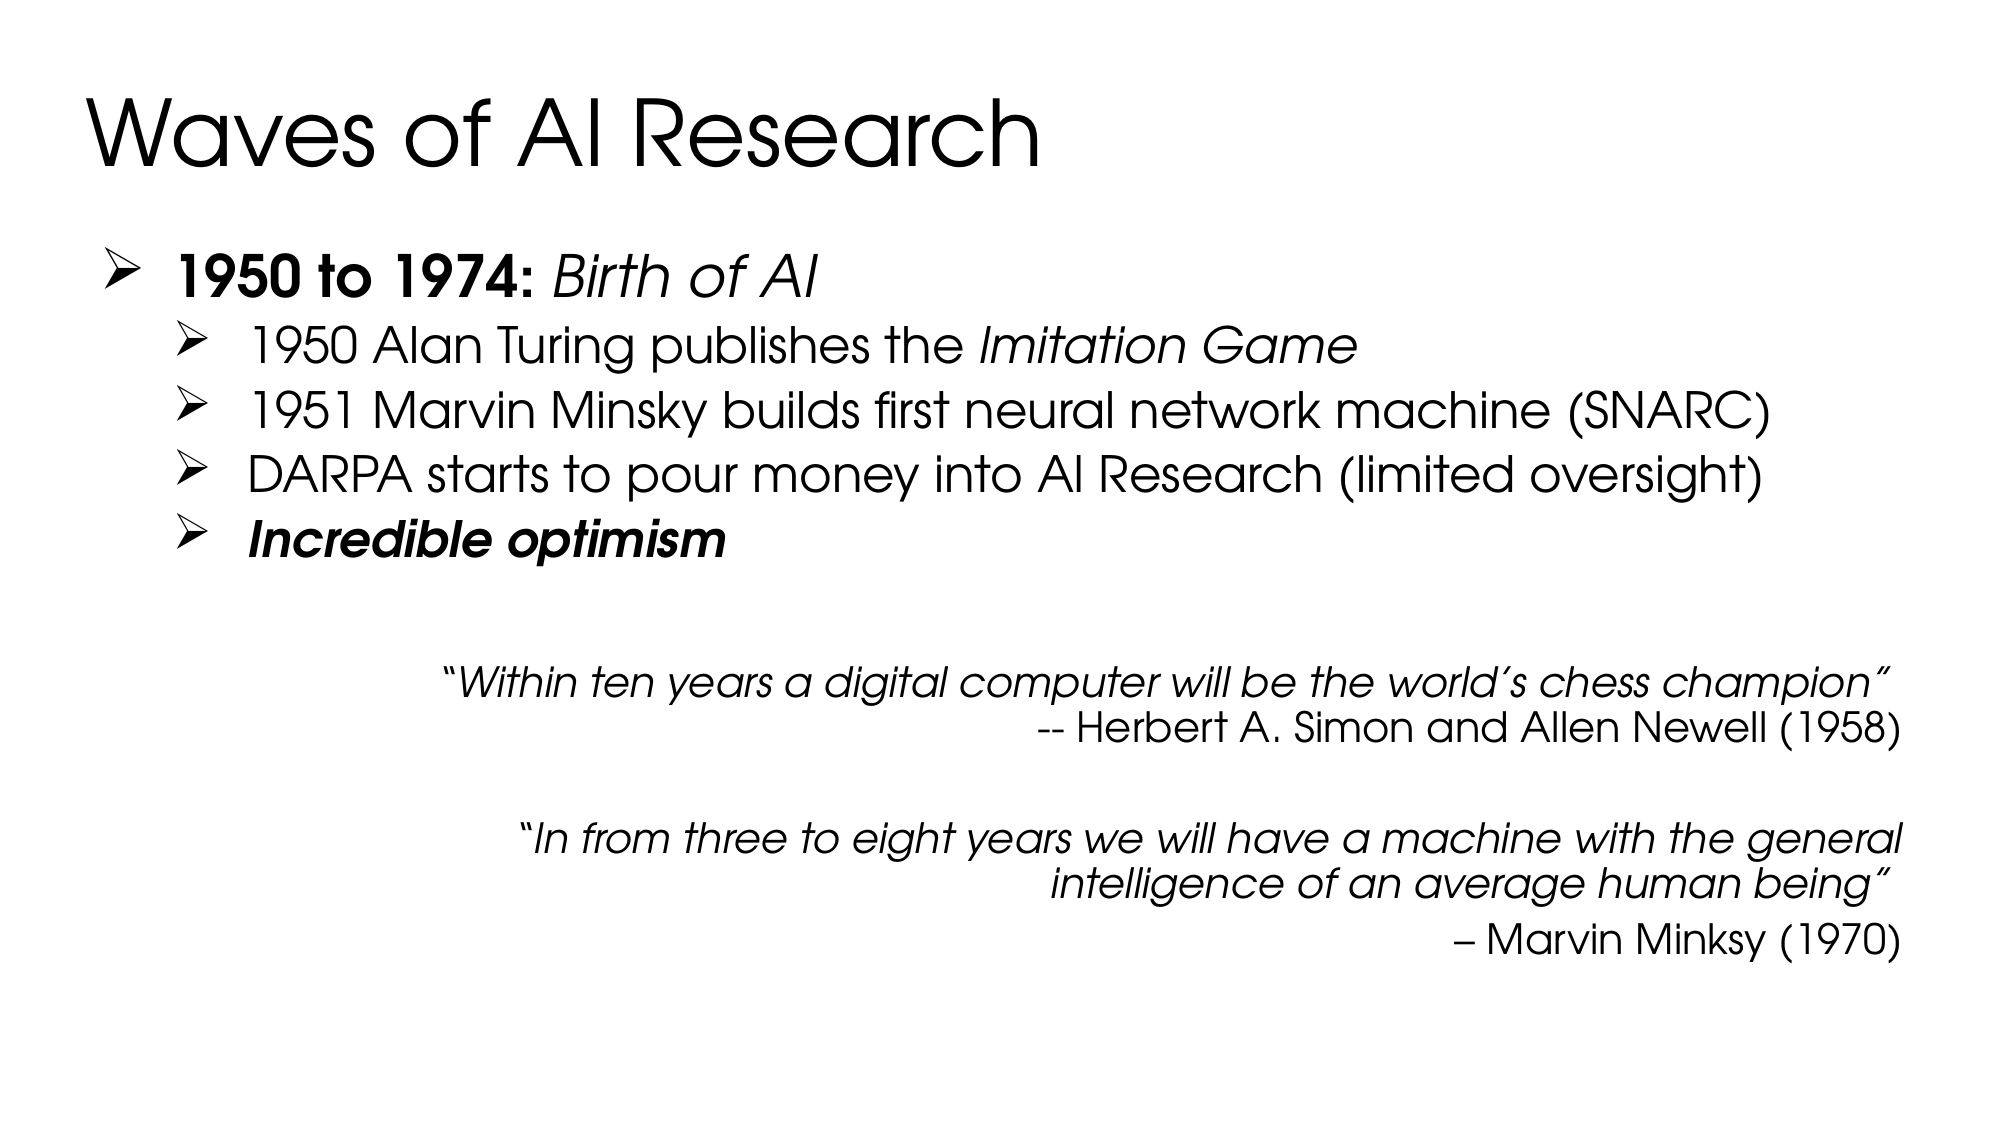

# Waves of AI Research
1950 to 1974: Birth of AI
1950 Alan Turing publishes the Imitation Game
1951 Marvin Minsky builds first neural network machine (SNARC)
DARPA starts to pour money into AI Research (limited oversight)
Incredible optimism

“Within ten years a digital computer will be the world’s chess champion”
-- Herbert A. Simon and Allen Newell (1958)

“In from three to eight years we will have a machine with the general intelligence of an average human being”
– Marvin Minksy (1970)